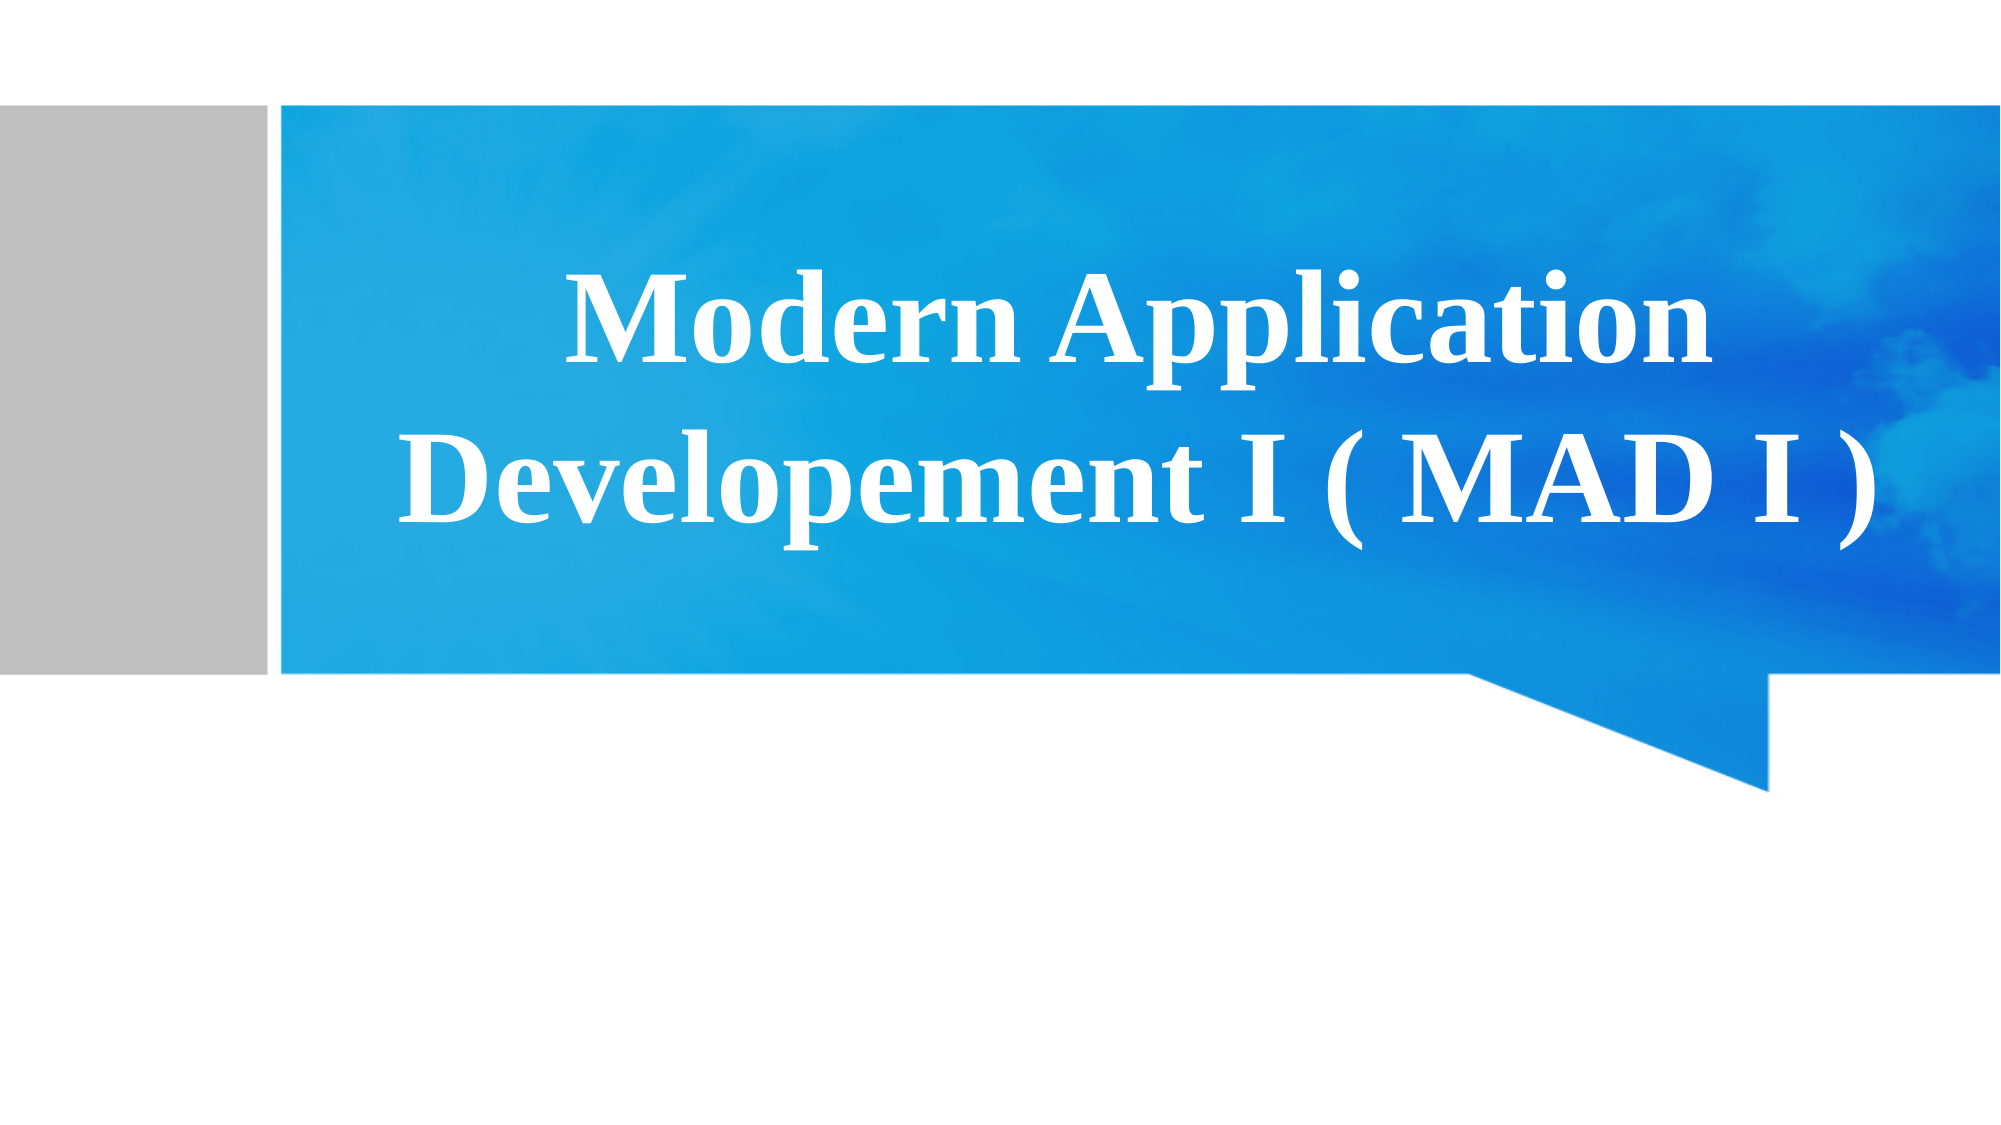

# Modern Application Developement I ( MAD I )